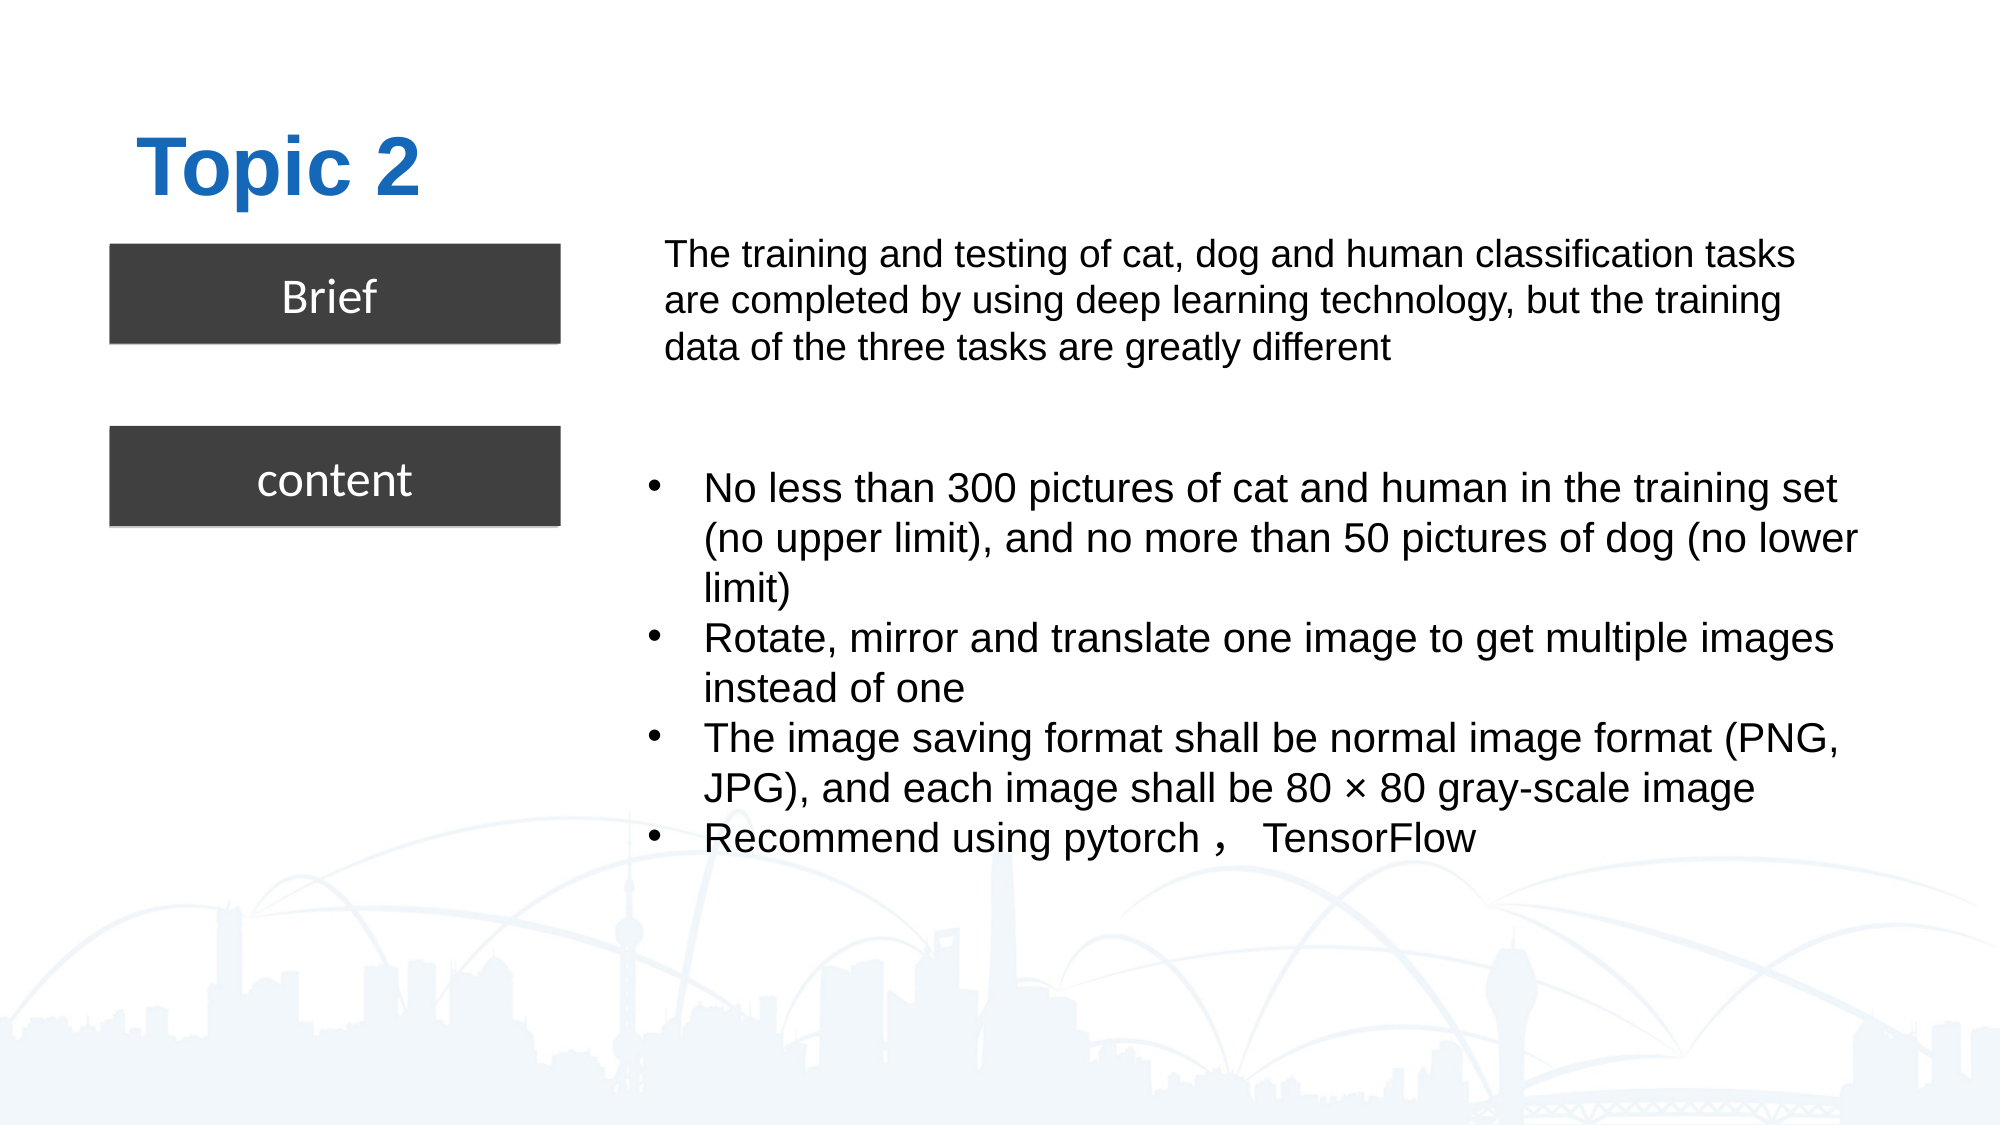

Topic 2
The training and testing of cat, dog and human classification tasks are completed by using deep learning technology, but the training data of the three tasks are greatly different
Brief

No less than 300 pictures of cat and human in the training set (no upper limit), and no more than 50 pictures of dog (no lower limit)
Rotate, mirror and translate one image to get multiple images instead of one
The image saving format shall be normal image format (PNG, JPG), and each image shall be 80 × 80 gray-scale image
Recommend using pytorch，TensorFlow
content